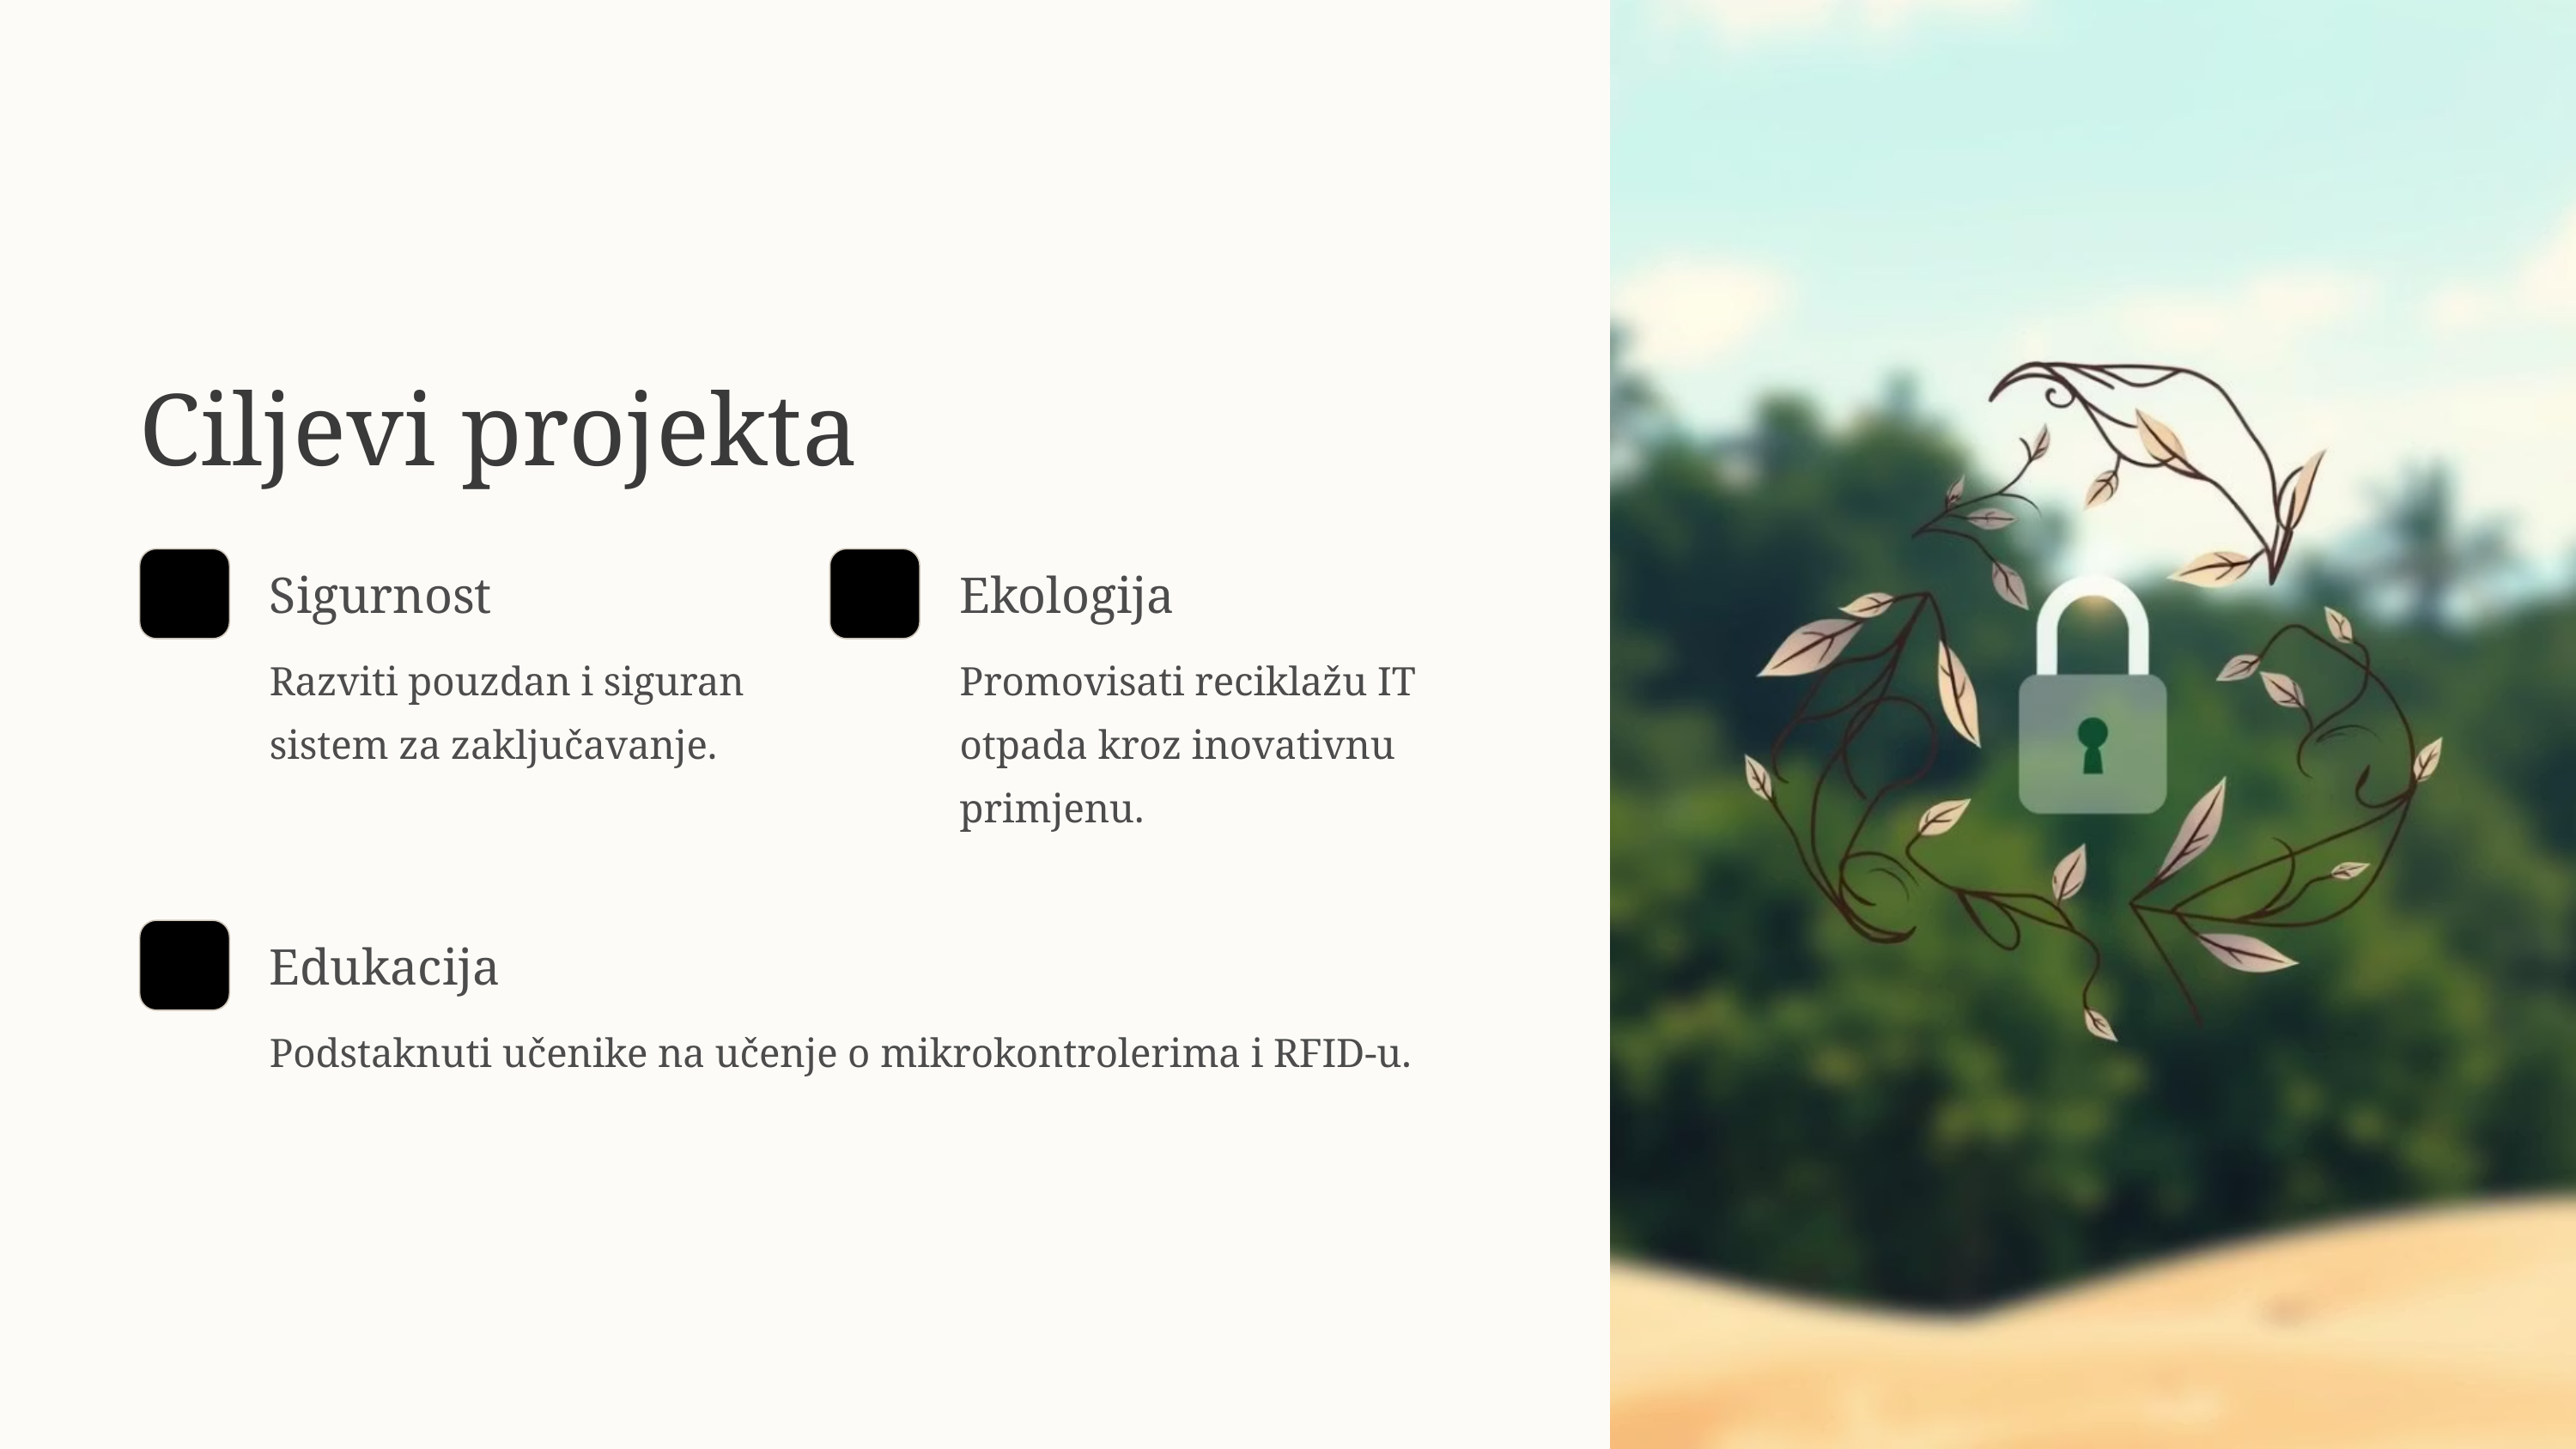

Ciljevi projekta

Sigurnost

Ekologija

Razviti pouzdan i siguran sistem za zaključavanje.

Promovisati reciklažu IT otpada kroz inovativnu primjenu.

Edukacija

Podstaknuti učenike na učenje o mikrokontrolerima i RFID-u.